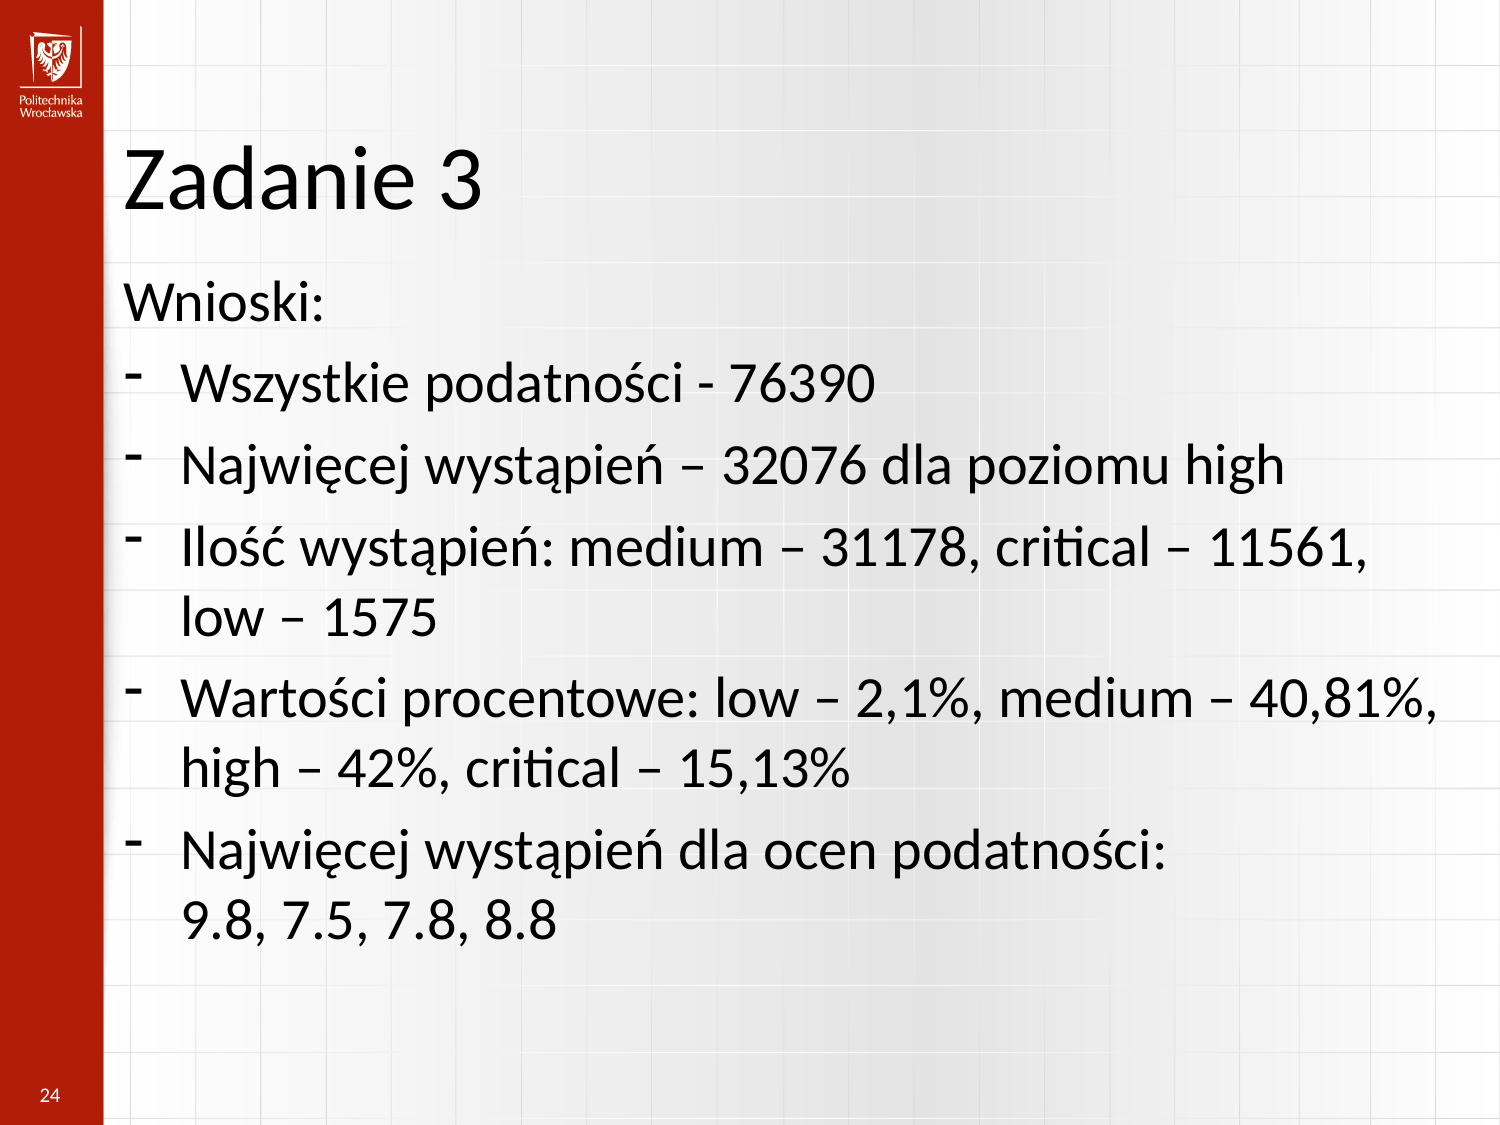

Zadanie 3
Wnioski:
Wszystkie podatności - 76390
Najwięcej wystąpień – 32076 dla poziomu high
Ilość wystąpień: medium – 31178, critical – 11561,
low – 1575
Wartości procentowe: low – 2,1%, medium – 40,81%, high – 42%, critical – 15,13%
Najwięcej wystąpień dla ocen podatności:
9.8, 7.5, 7.8, 8.8